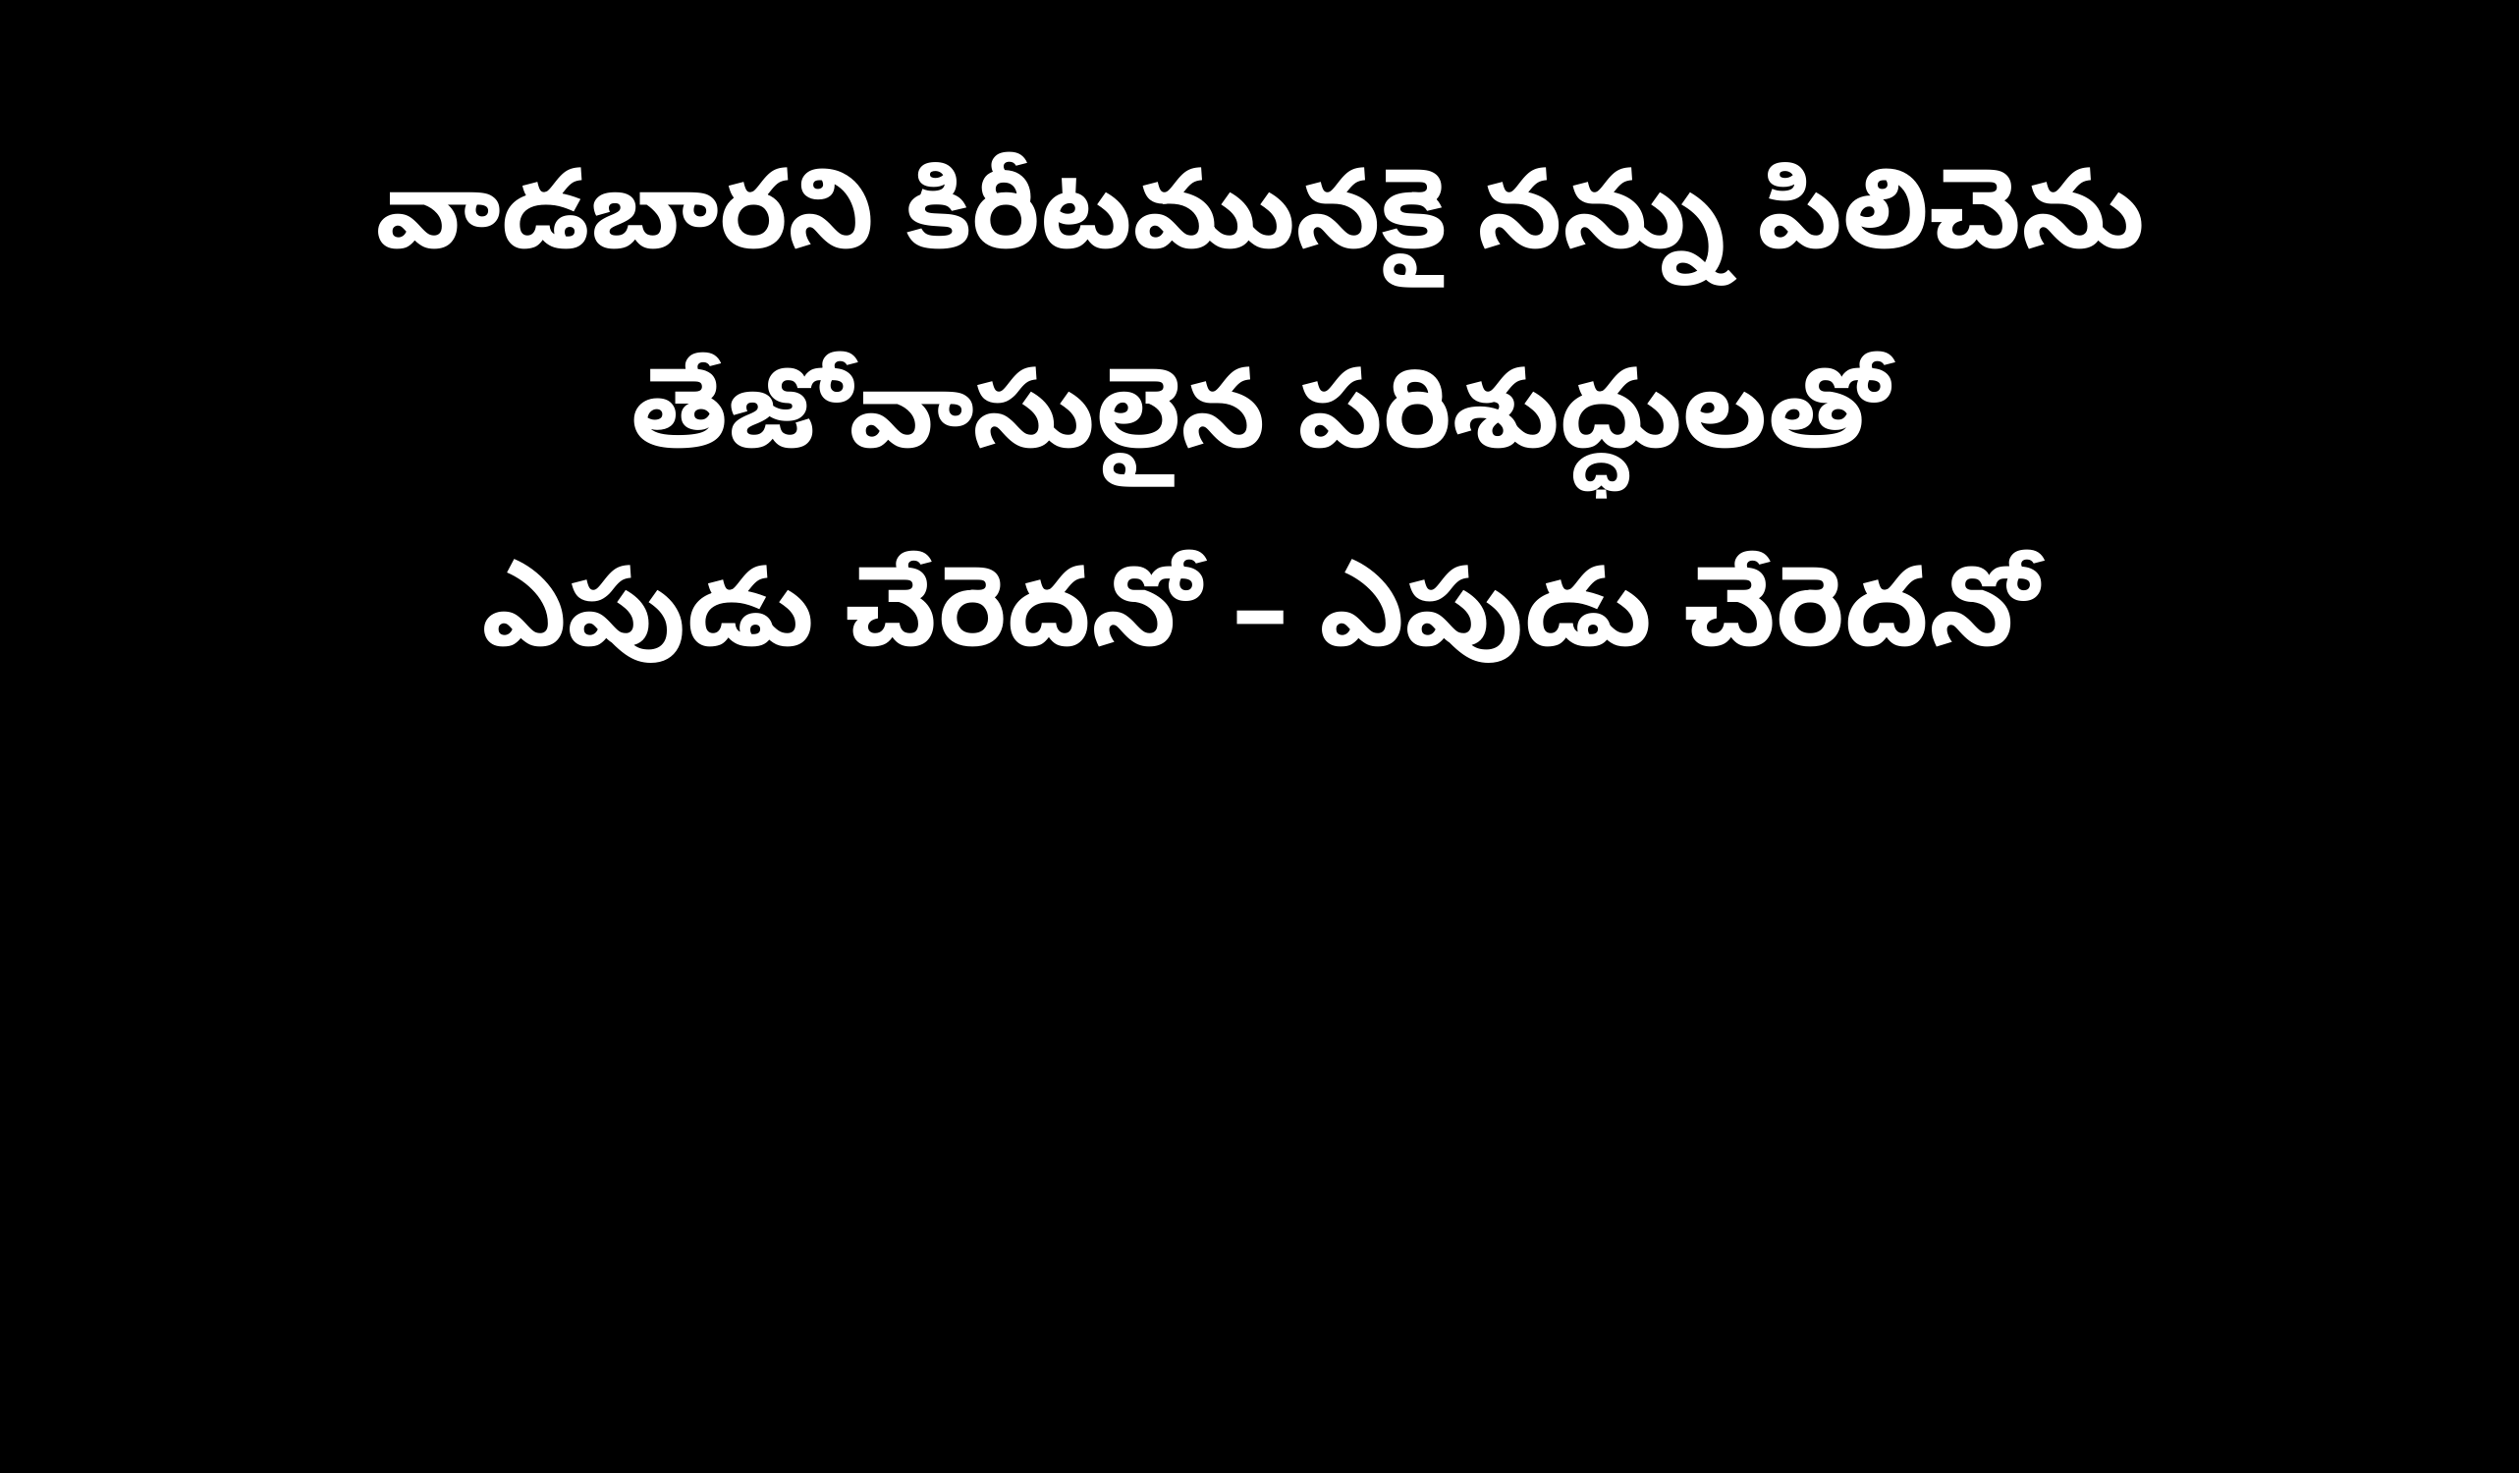

వాడబారని కిరీటమునకై నన్ను పిలిచెను
తేజోవాసులైన పరిశుద్ధులతో
ఎపుడు చేరెదనో – ఎపుడు చేరెదనో